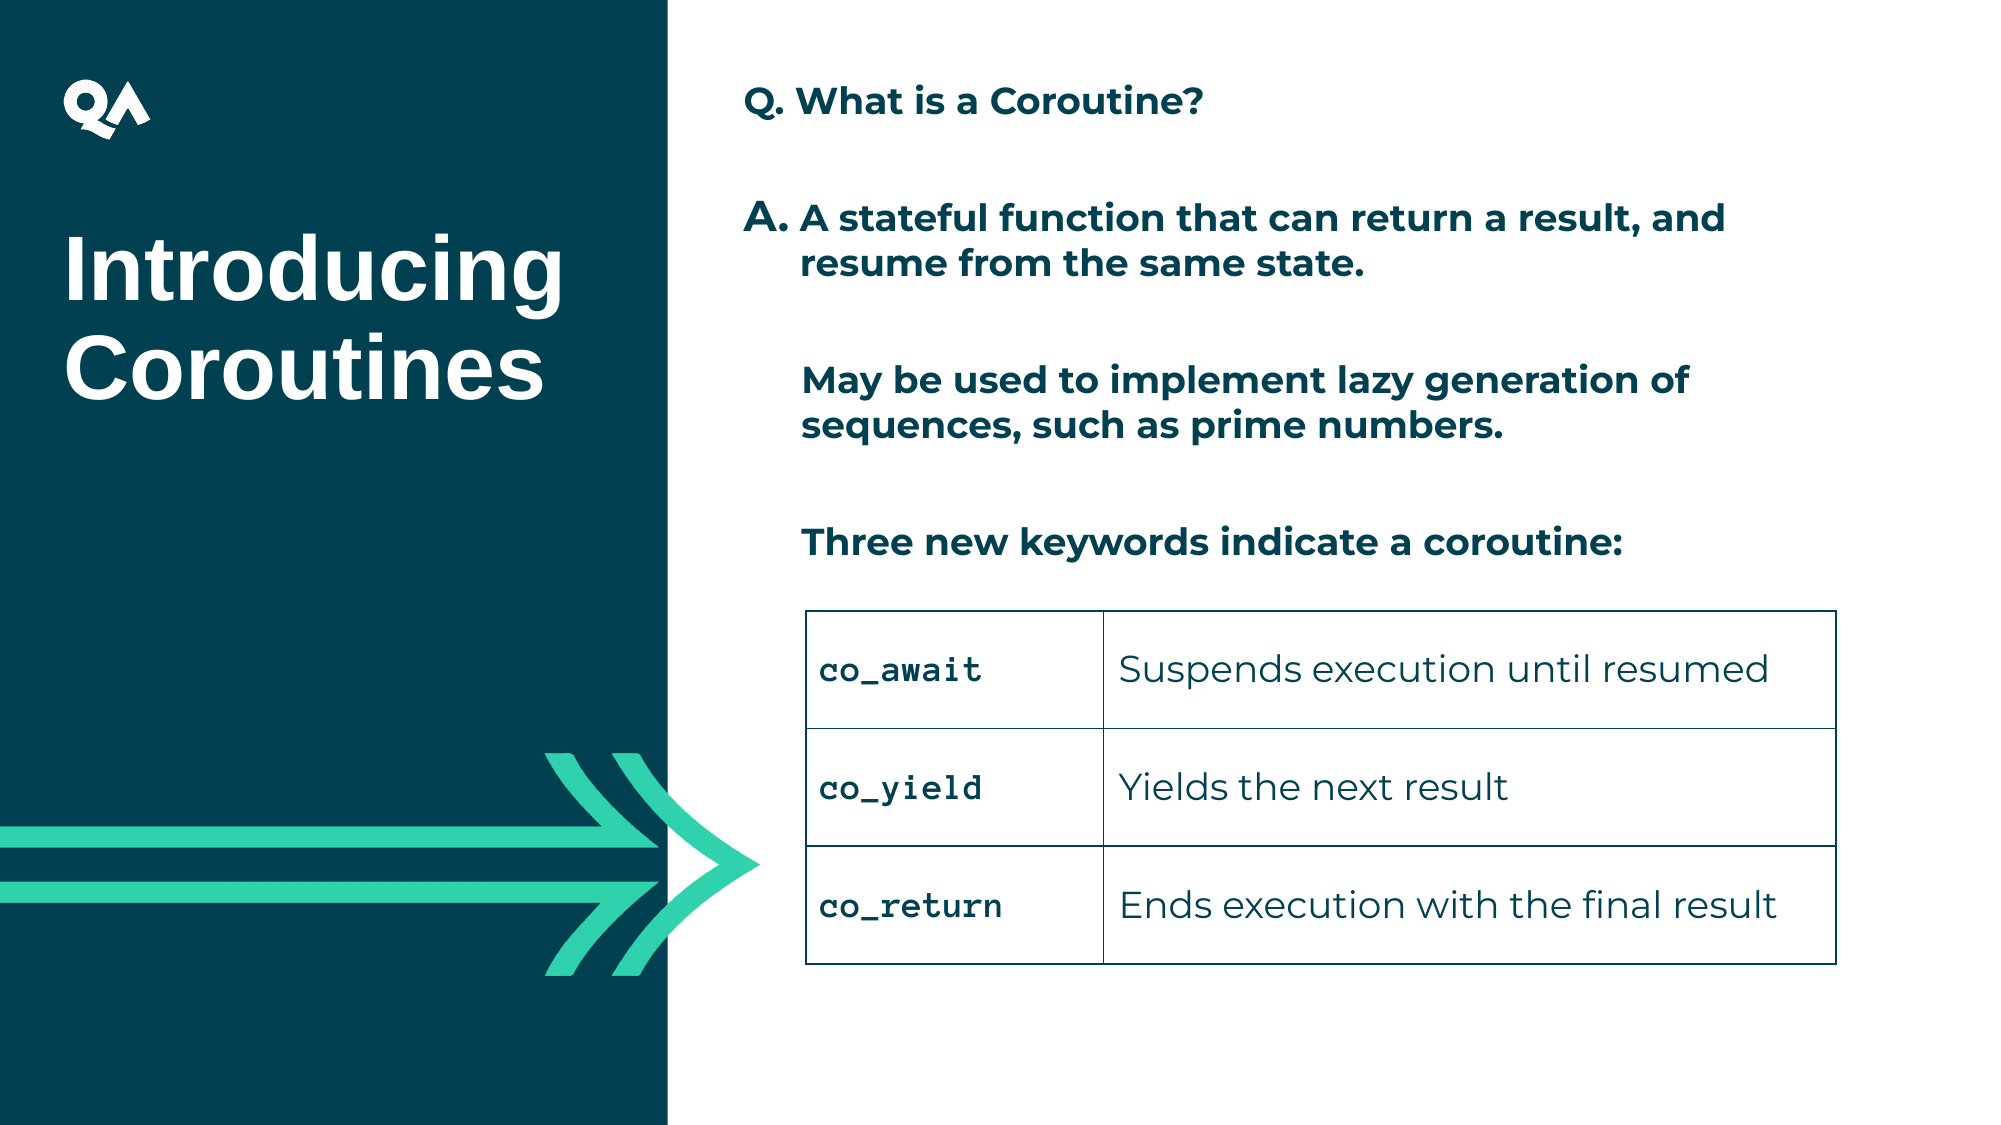

Q. What is a Coroutine?

A stateful function that can return a result, and resume from the same state.

May be used to implement lazy generation of sequences, such as prime numbers.

Three new keywords indicate a coroutine:

Introducing Coroutines
| co\_await | Suspends execution until resumed |
| --- | --- |
| co\_yield | Yields the next result |
| co\_return | Ends execution with the final result |